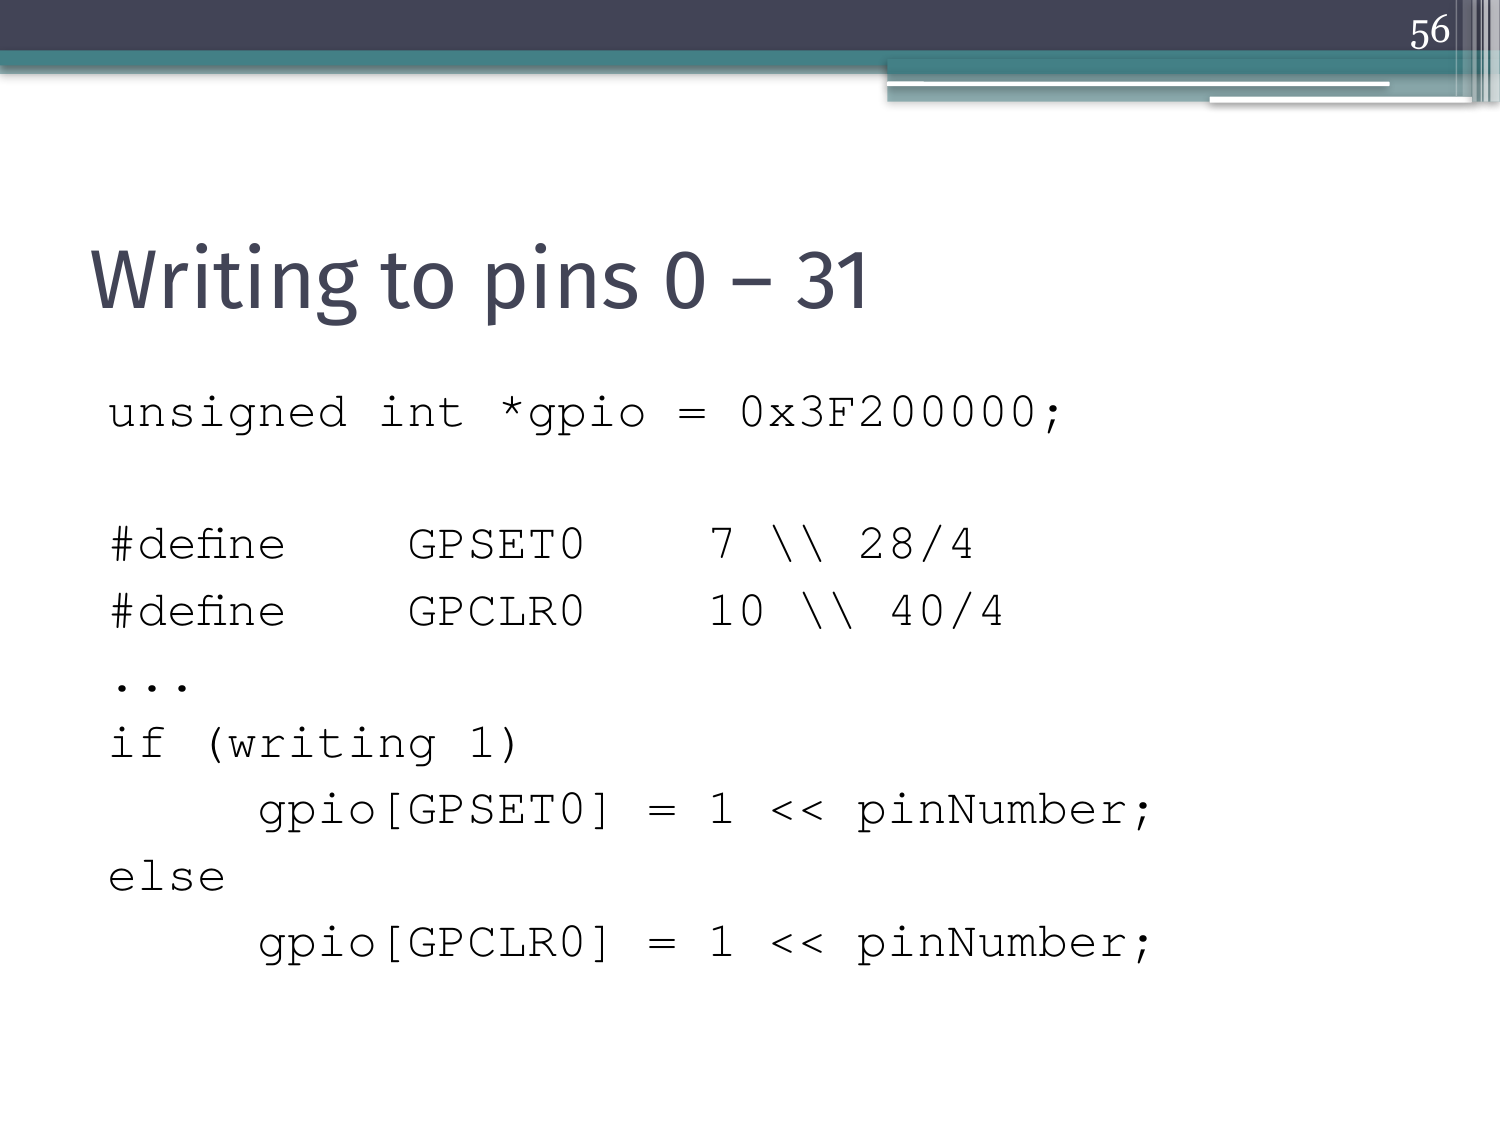

56
# Writing to pins 0 – 31
unsigned int *gpio = 0x3F200000;

#define	GPSET0	7 \\ 28/4
#define 	GPCLR0	10 \\ 40/4
...
if (writing 1)
	gpio[GPSET0] = 1 << pinNumber;
else
	gpio[GPCLR0] = 1 << pinNumber;